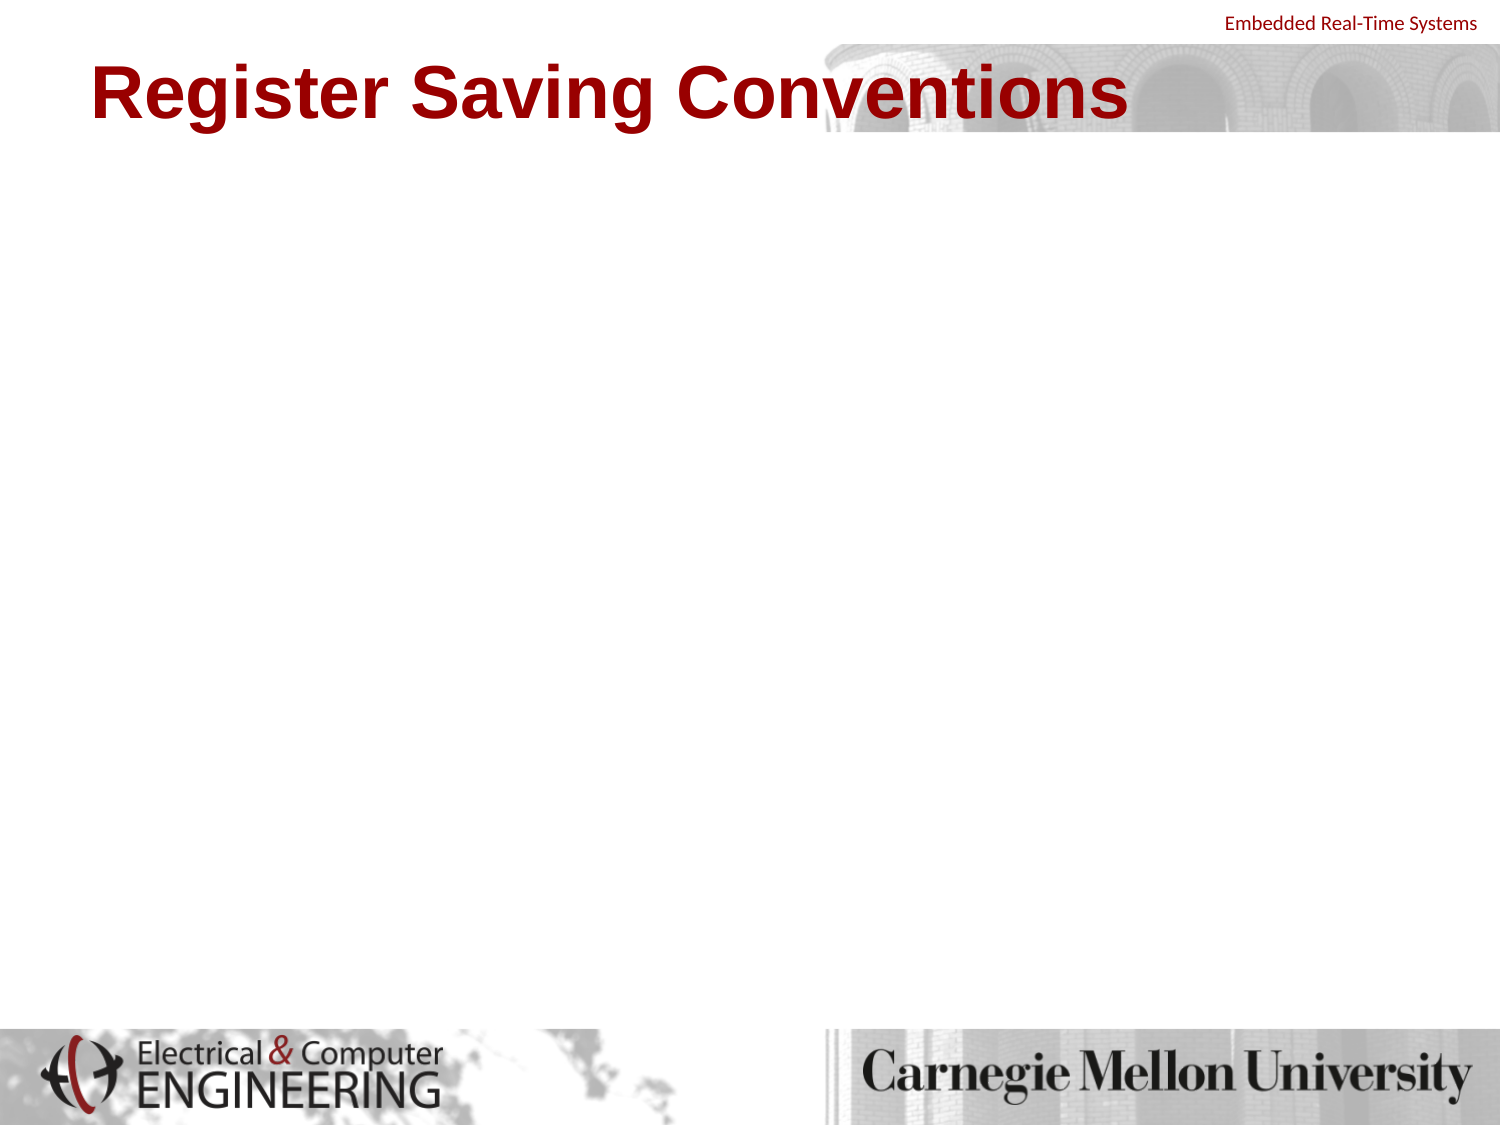

# Register Saving Conventions
When procedure yoo calls who:
yoo is the caller
who is the callee
Can Register be used for temporary storage?
Conventions (ATPCS is part of ABI)
Application Binary Interface (ABI)
“Caller Save”
Caller saves temporary values in its frame before the call
R0-R3
“Callee Save”
Callee saves temporary values in its frame before using
R4-R11 (sometimes R12)